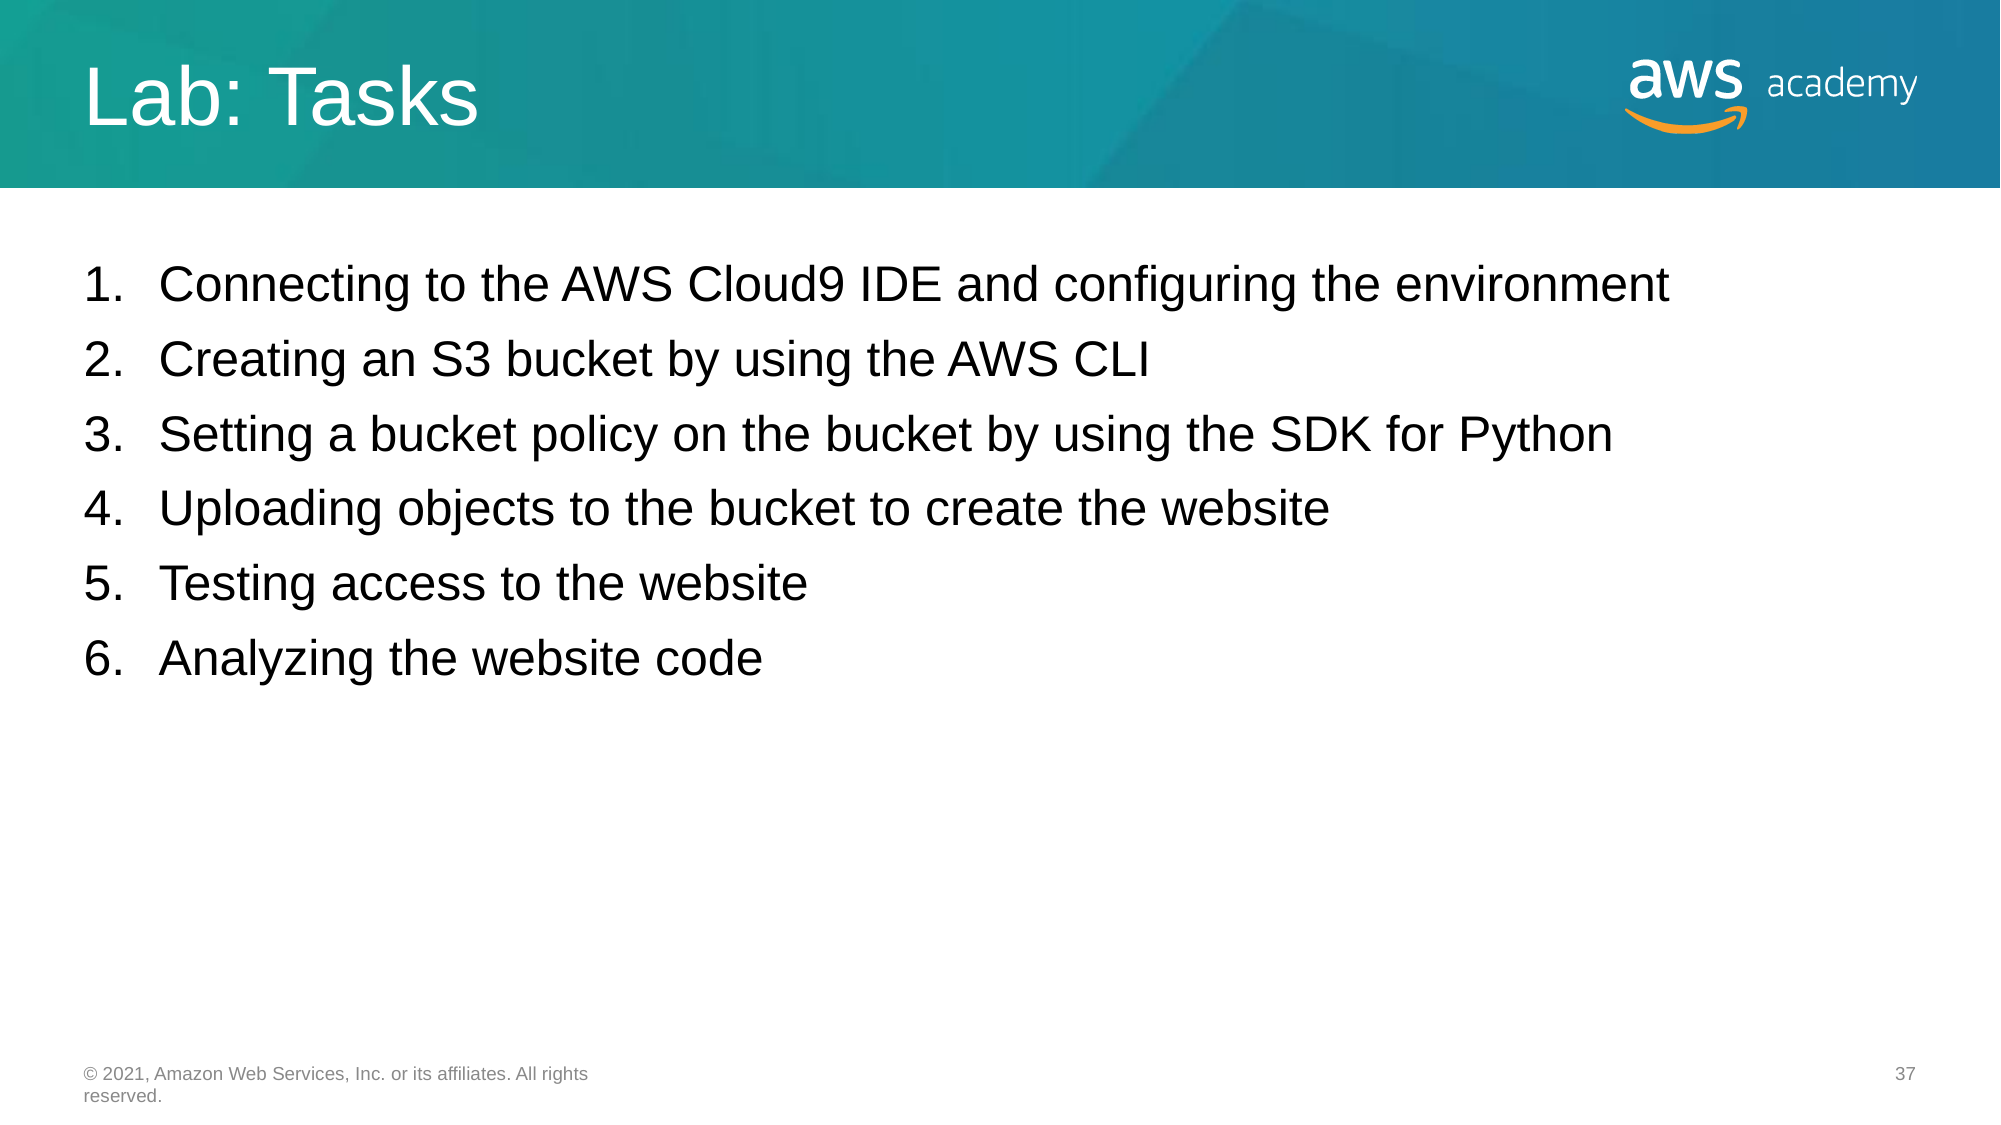

# Lab: Tasks
Connecting to the AWS Cloud9 IDE and configuring the environment
Creating an S3 bucket by using the AWS CLI
Setting a bucket policy on the bucket by using the SDK for Python
Uploading objects to the bucket to create the website
Testing access to the website
Analyzing the website code
37